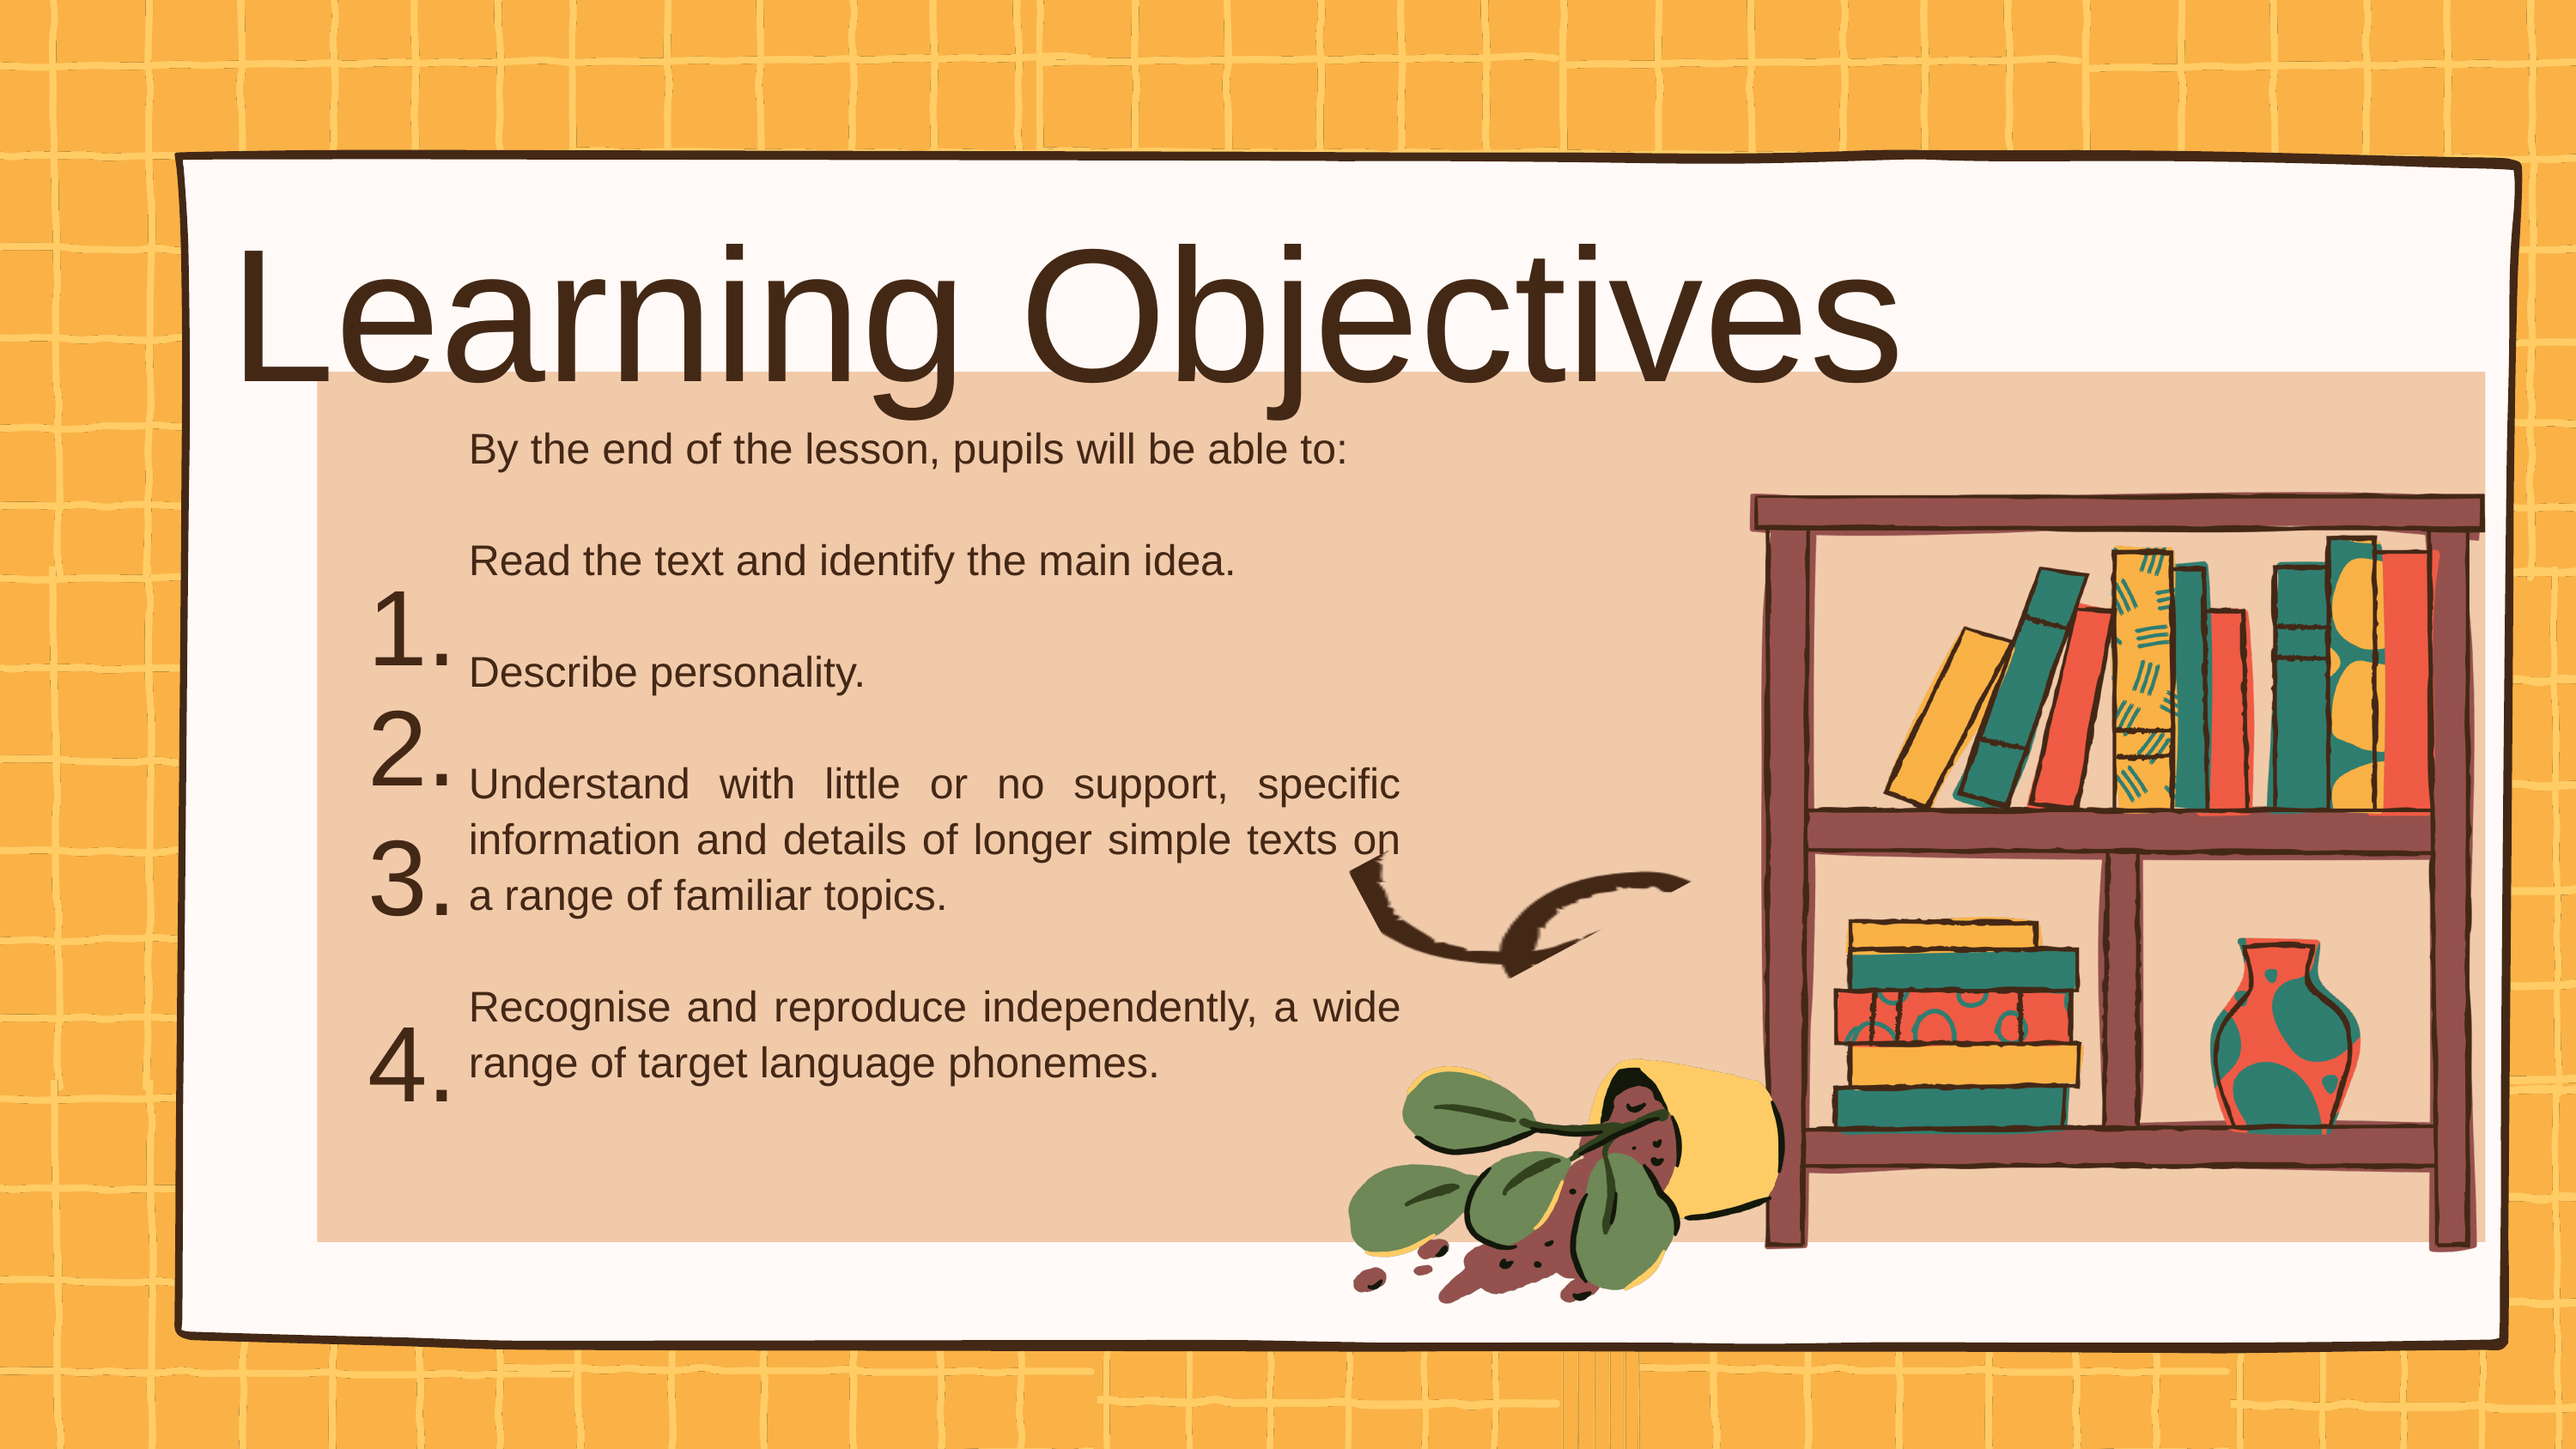

Learning Objectives

By the end of the lesson, pupils will be able to:

Read the text and identify the main idea.

Describe personality.

Understand with little or no support, specific information and details of longer simple texts on a range of familiar topics.

Recognise and reproduce independently, a wide range of target language phonemes.

1.
2.

3.
4.